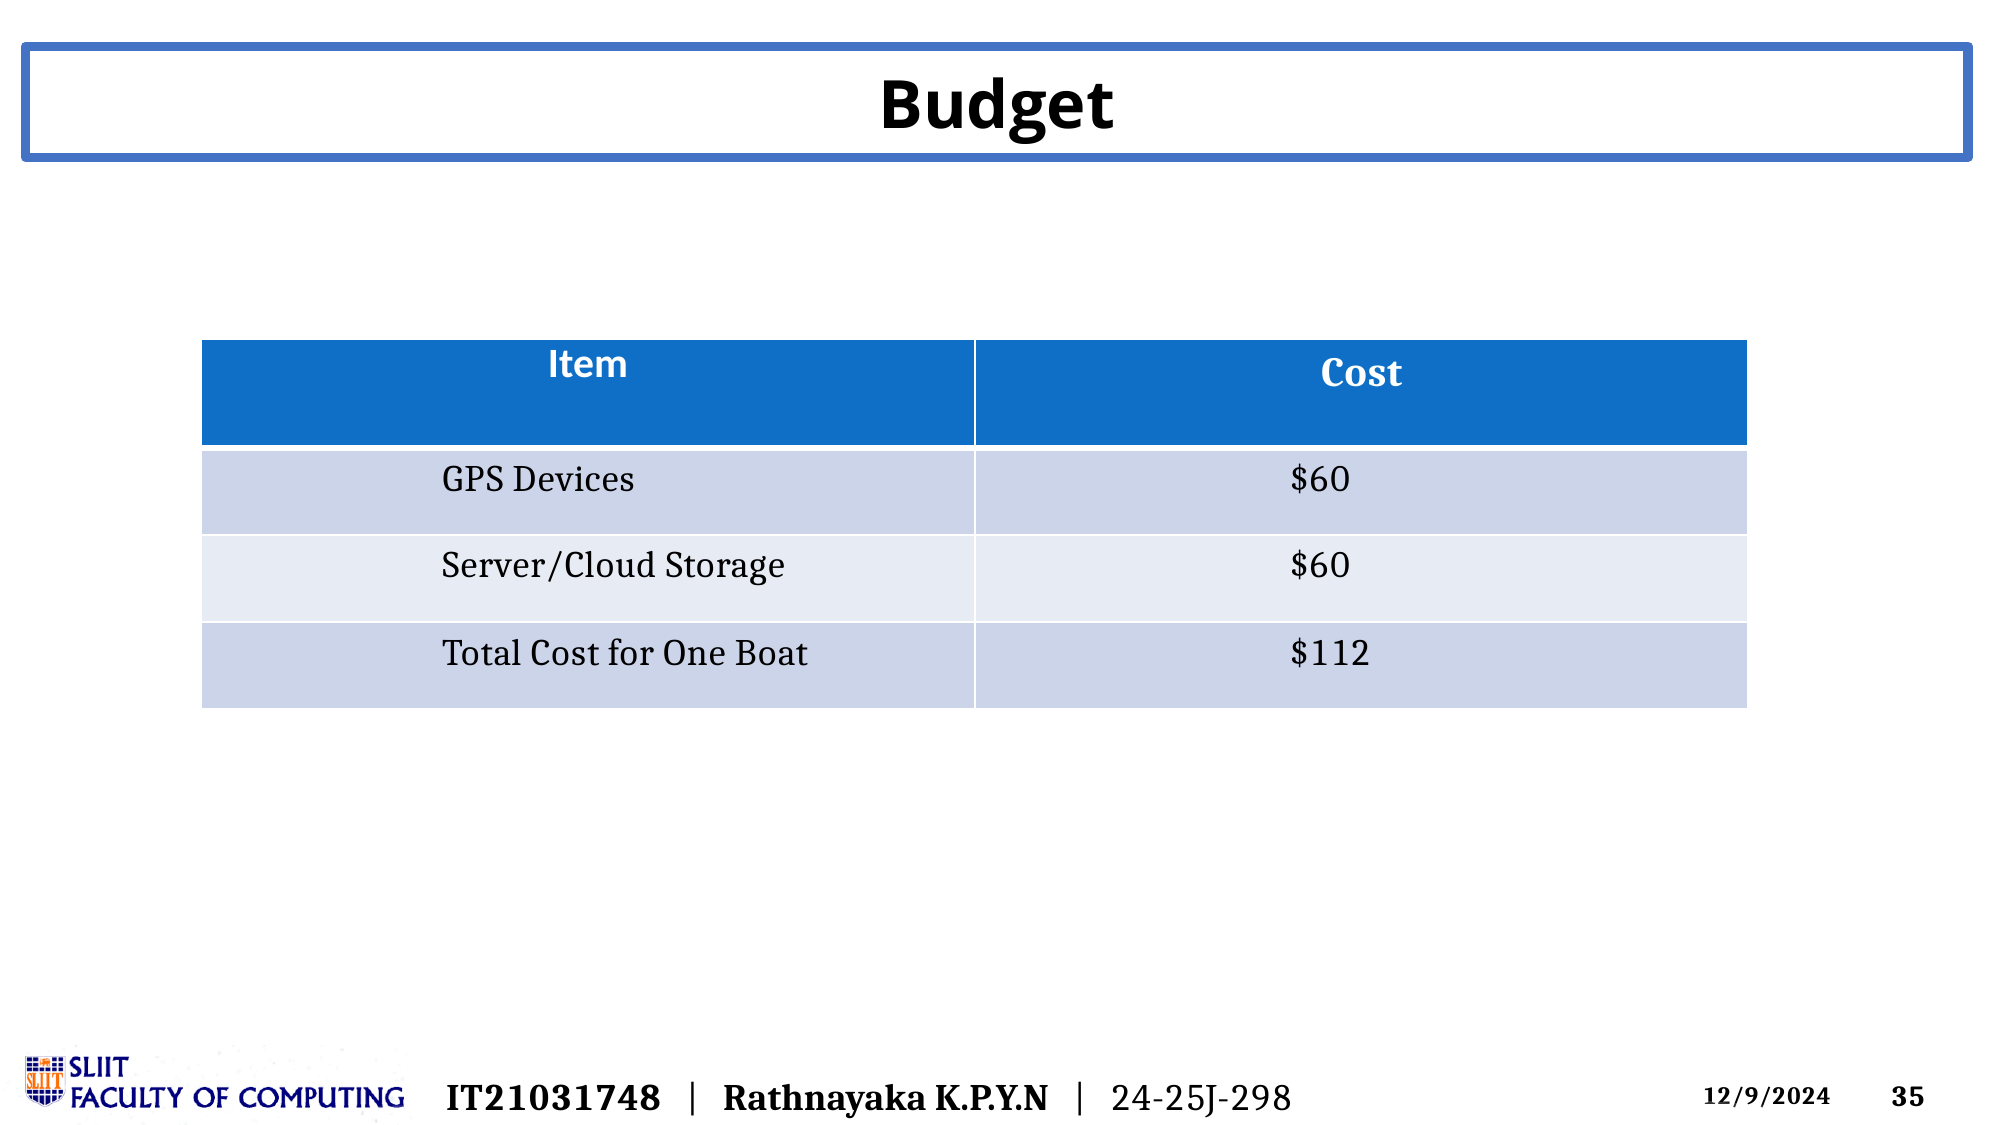

Budget
| Item | Cost |
| --- | --- |
| GPS Devices | $60 |
| Server/Cloud Storage | $60 |
| Total Cost for One Boat | $112 |
IT21031748   |   Rathnayaka K.P.Y.N   |   24-25J-298